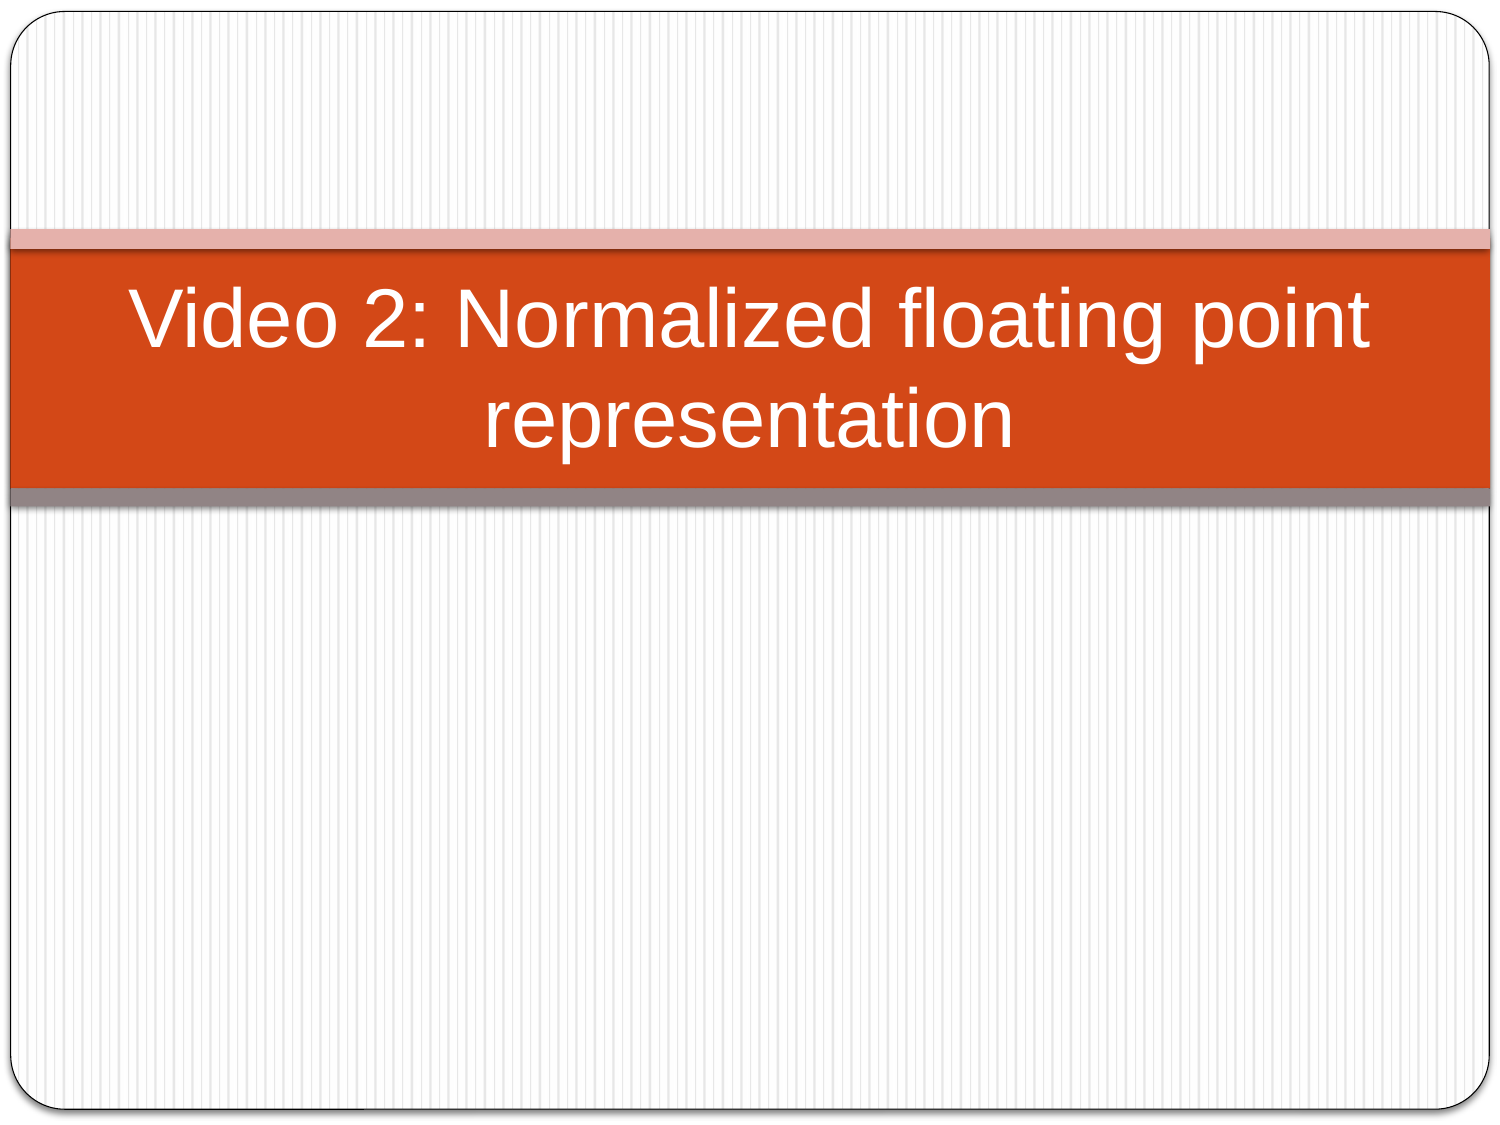

# Video 2: Normalized floating point representation